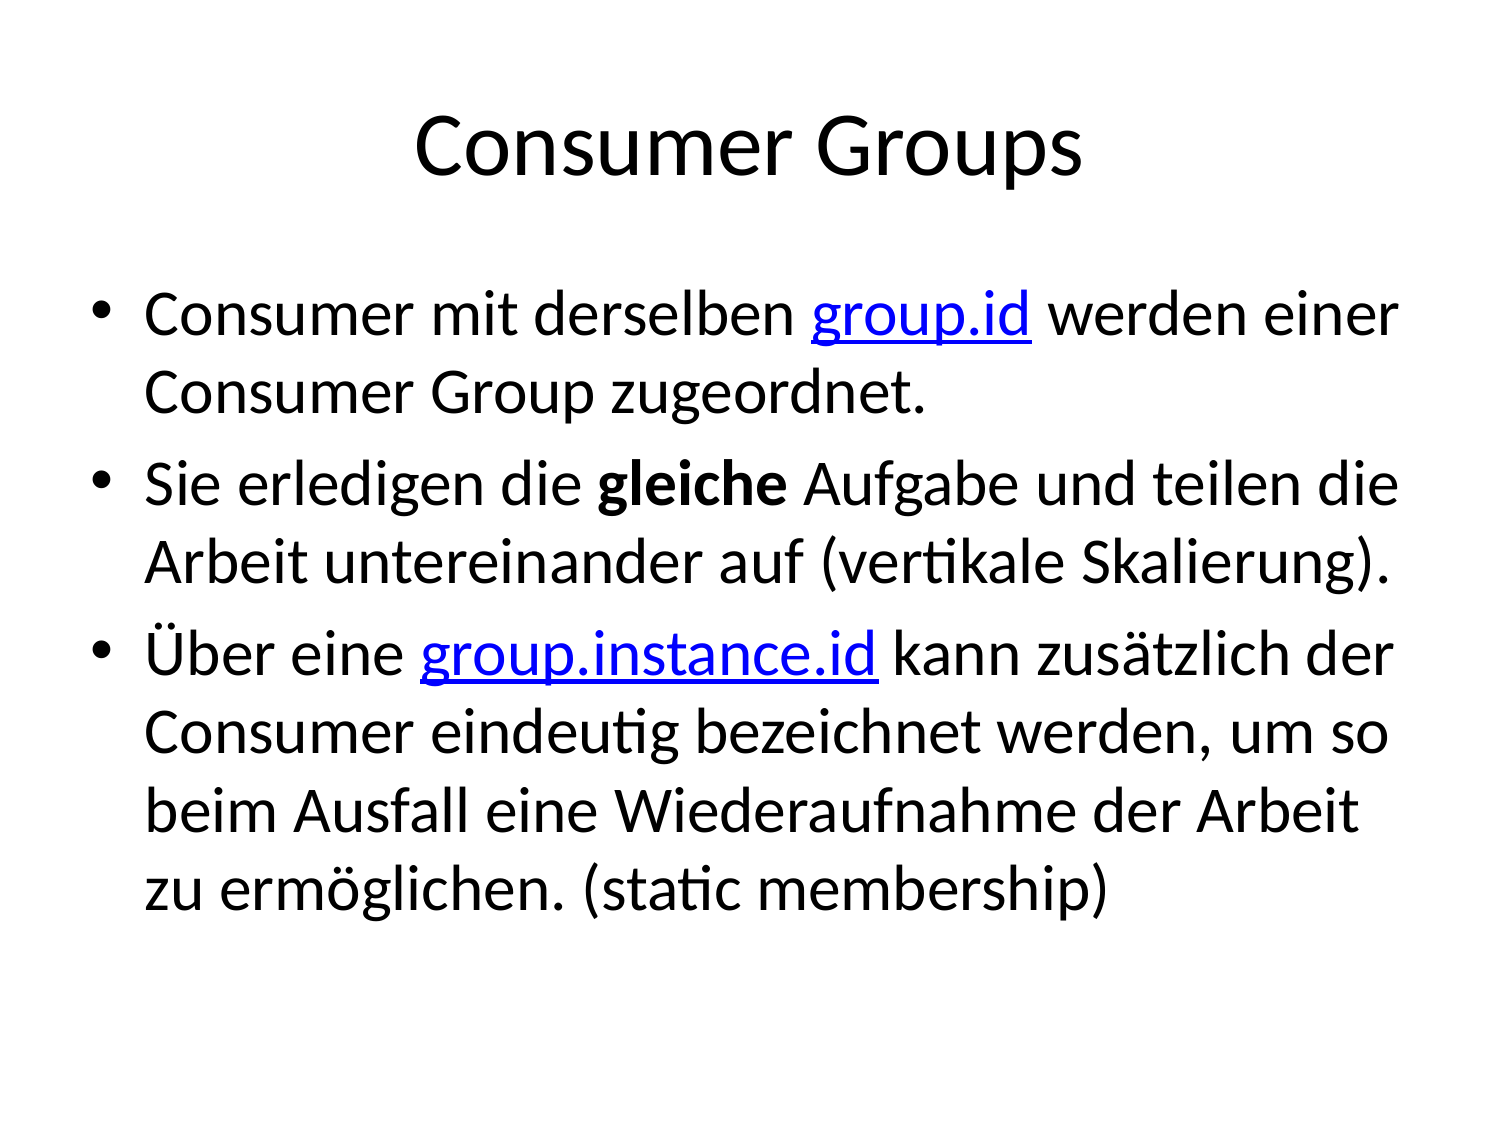

# Consumer Groups
Consumer mit derselben group.id werden einer Consumer Group zugeordnet.
Sie erledigen die gleiche Aufgabe und teilen die Arbeit untereinander auf (vertikale Skalierung).
Über eine group.instance.id kann zusätzlich der Consumer eindeutig bezeichnet werden, um so beim Ausfall eine Wiederaufnahme der Arbeit zu ermöglichen. (static membership)